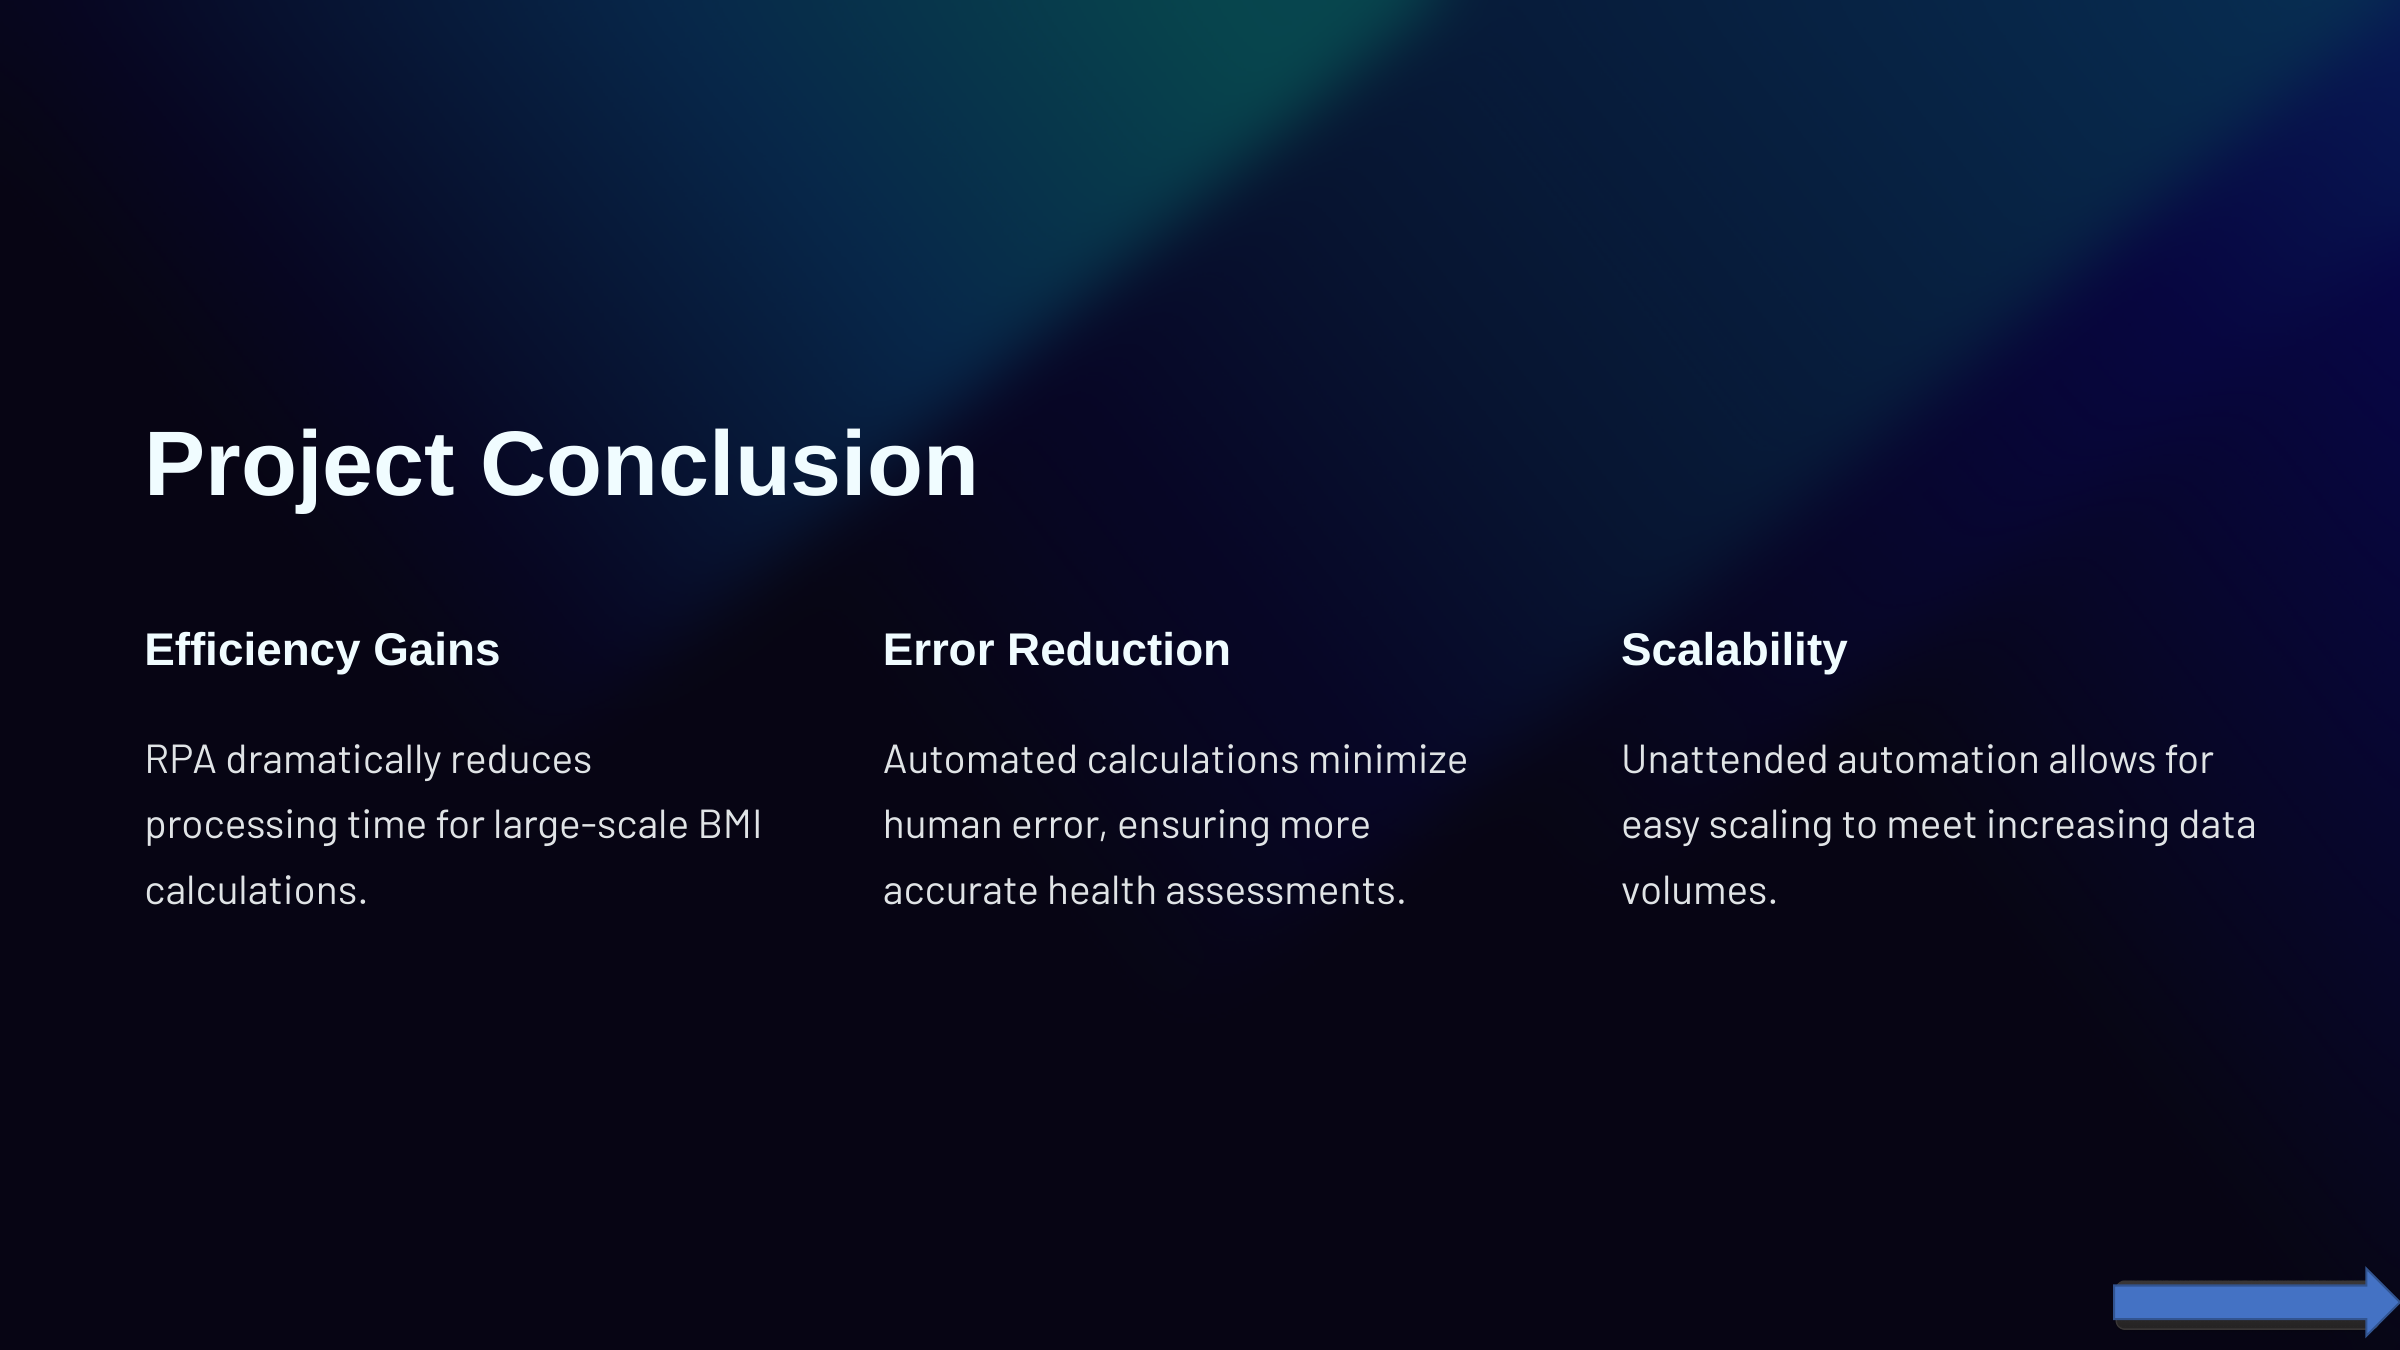

Project Conclusion
Efficiency Gains
Error Reduction
Scalability
RPA dramatically reduces processing time for large-scale BMI calculations.
Automated calculations minimize human error, ensuring more accurate health assessments.
Unattended automation allows for easy scaling to meet increasing data volumes.